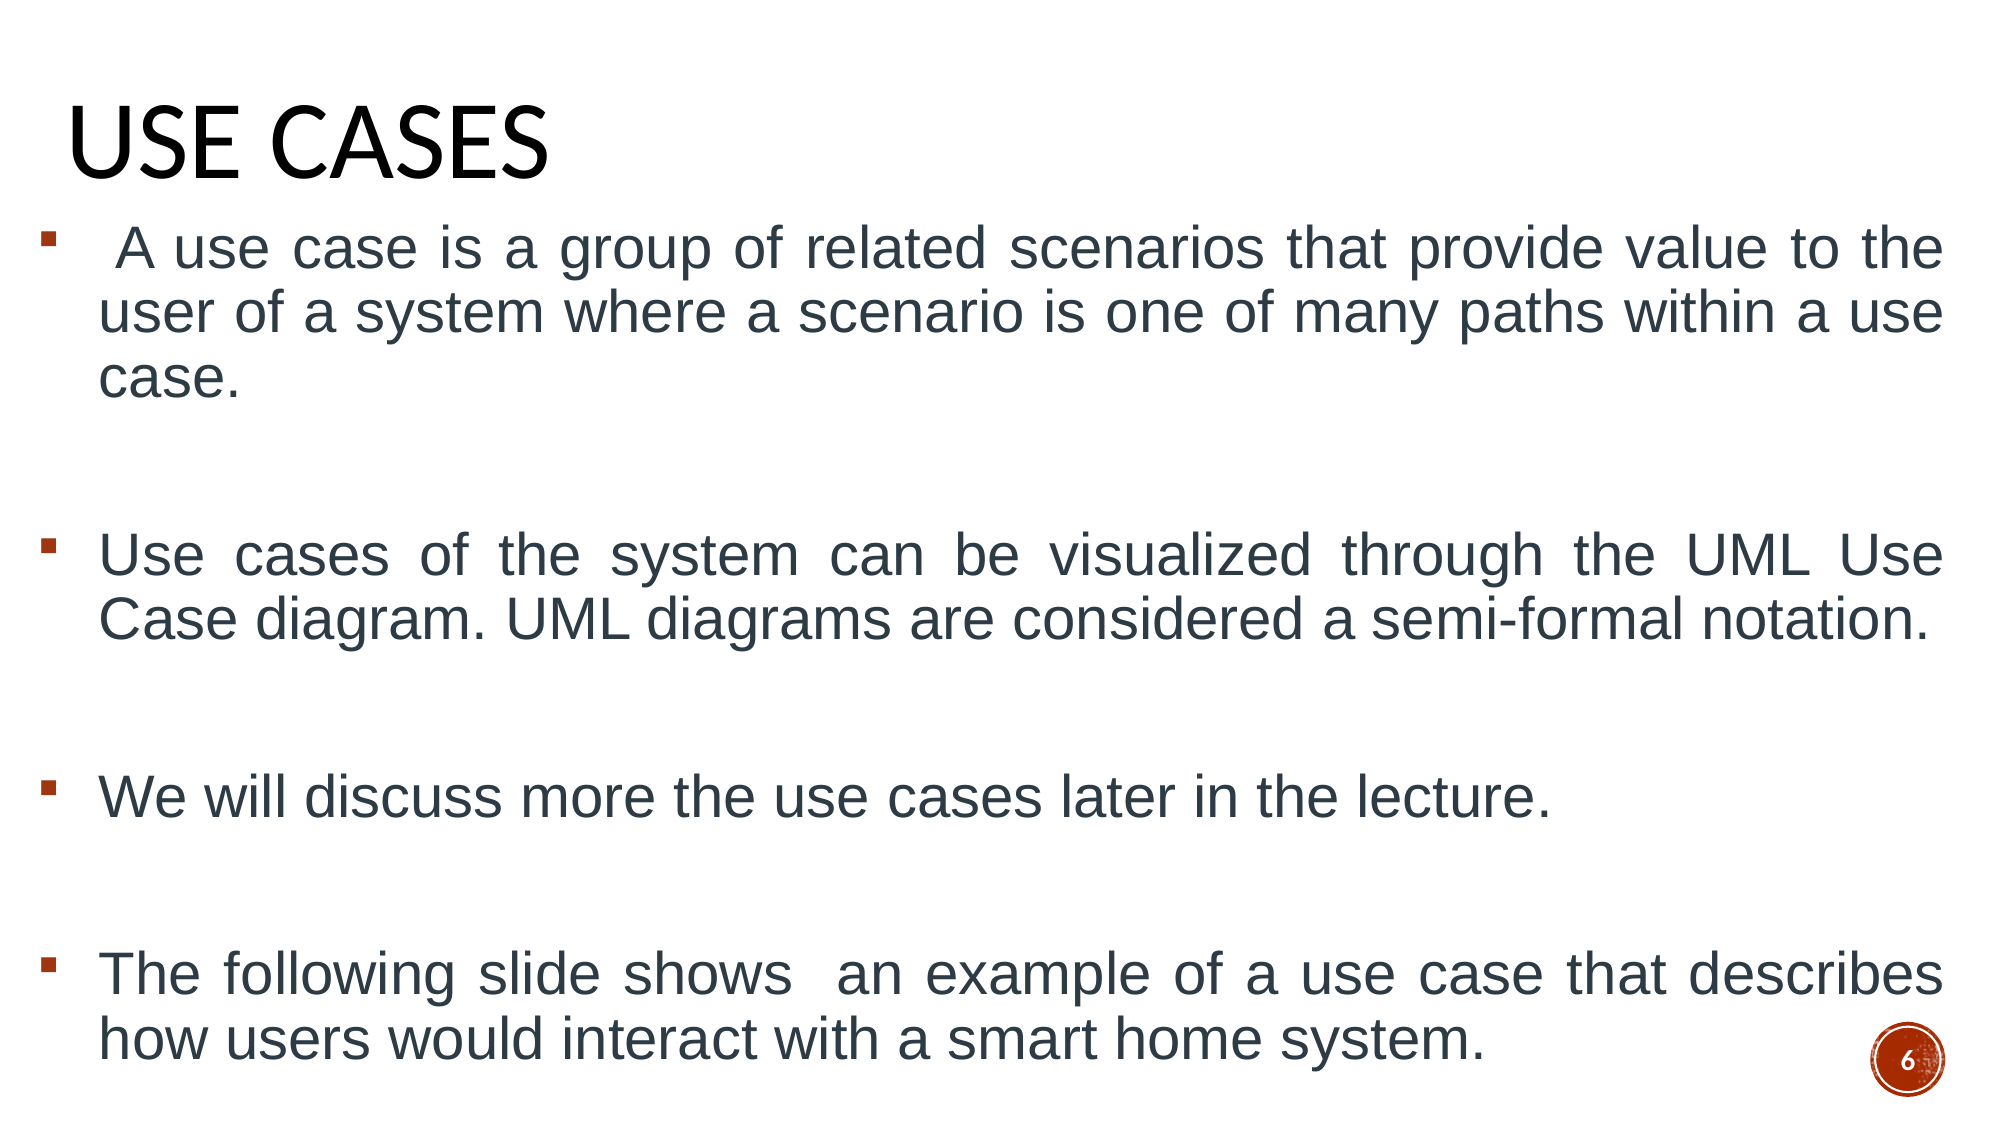

# Use Cases
 A use case is a group of related scenarios that provide value to the user of a system where a scenario is one of many paths within a use case.

Use cases of the system can be visualized through the UML Use Case diagram. UML diagrams are considered a semi-formal notation.

We will discuss more the use cases later in the lecture.

The following slide shows  an example of a use case that describes how users would interact with a smart home system.

6